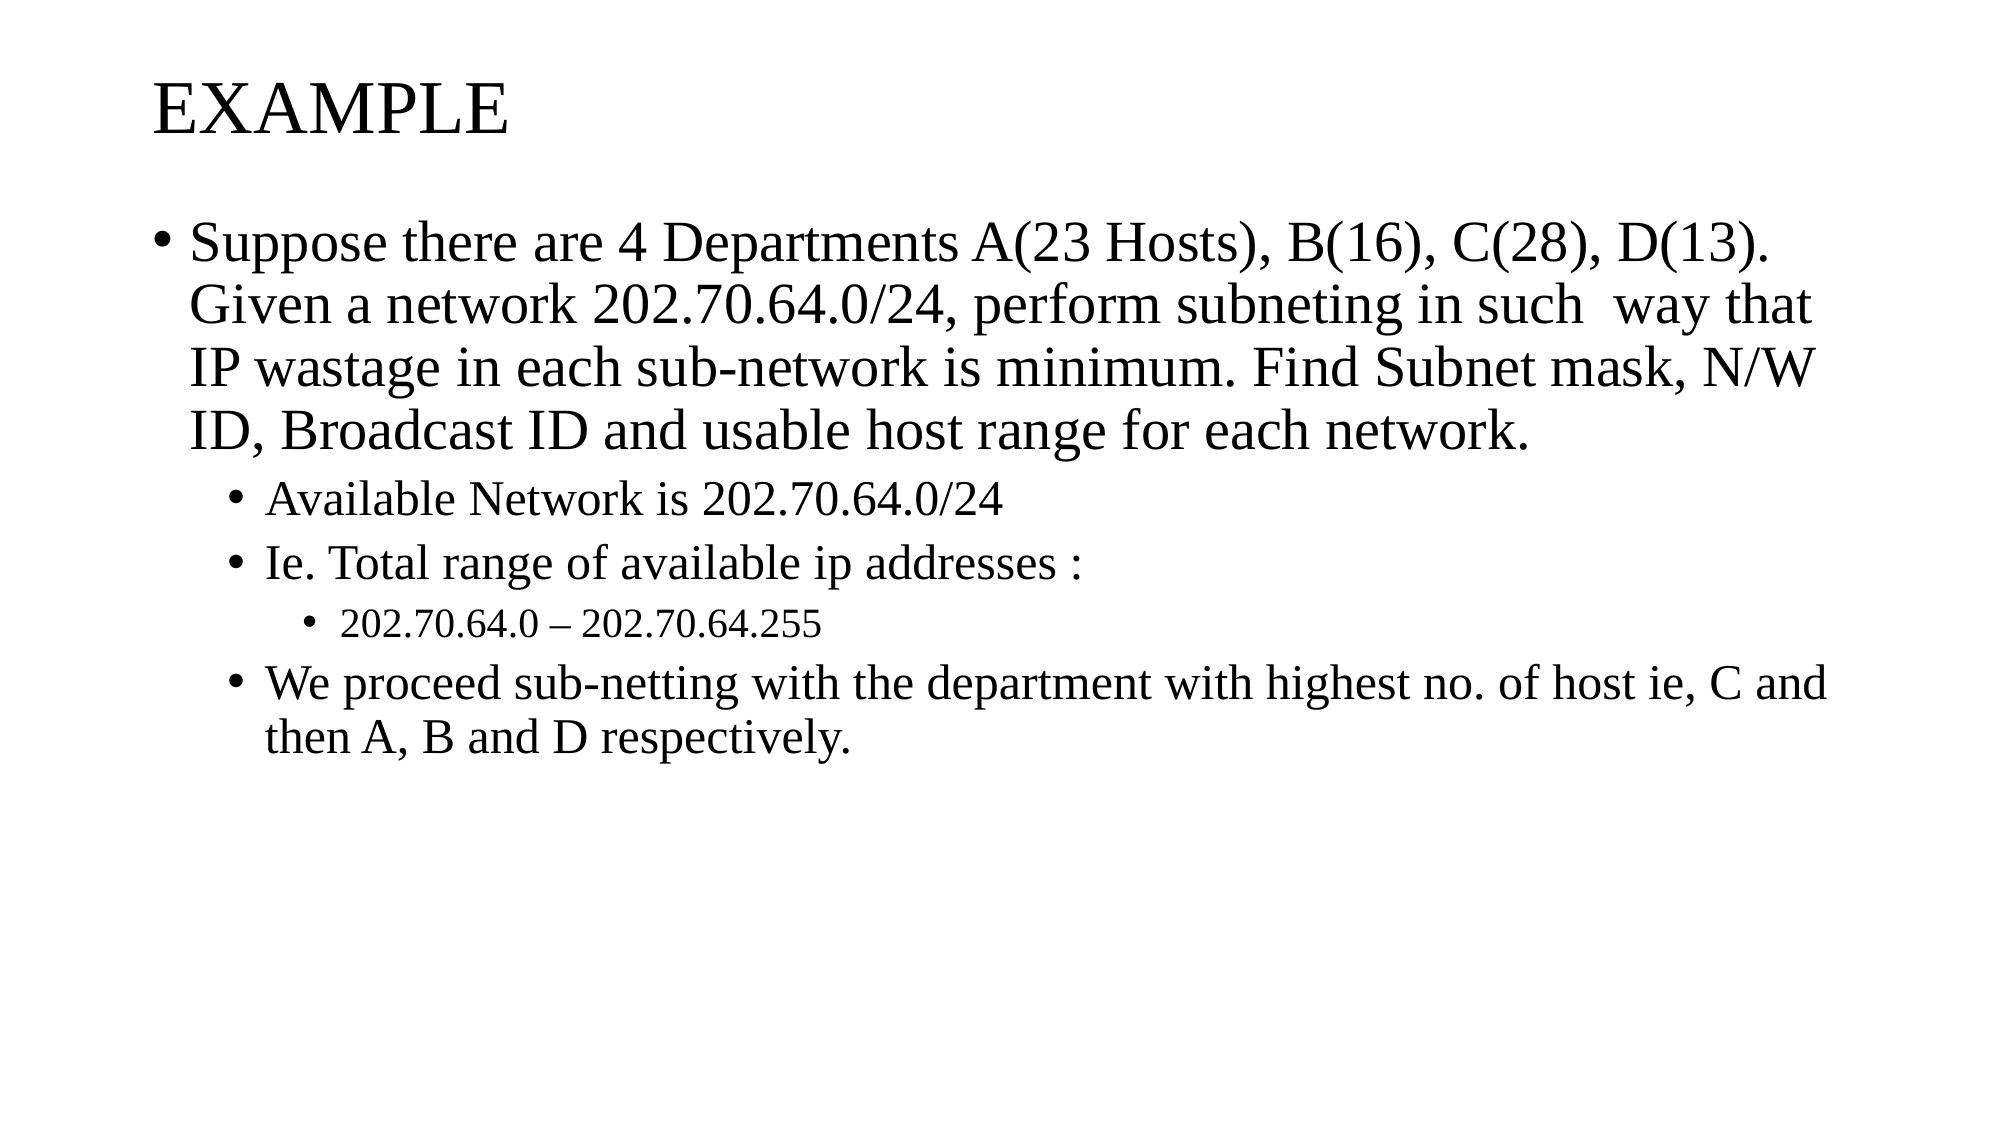

# EXAMPLE
Suppose there are 4 Departments A(23 Hosts), B(16), C(28), D(13). Given a network 202.70.64.0/24, perform subneting in such  way that IP wastage in each sub-network is minimum. Find Subnet mask, N/W ID, Broadcast ID and usable host range for each network.
Available Network is 202.70.64.0/24
Ie. Total range of available ip addresses :
202.70.64.0 – 202.70.64.255
We proceed sub-netting with the department with highest no. of host ie, C and then A, B and D respectively.